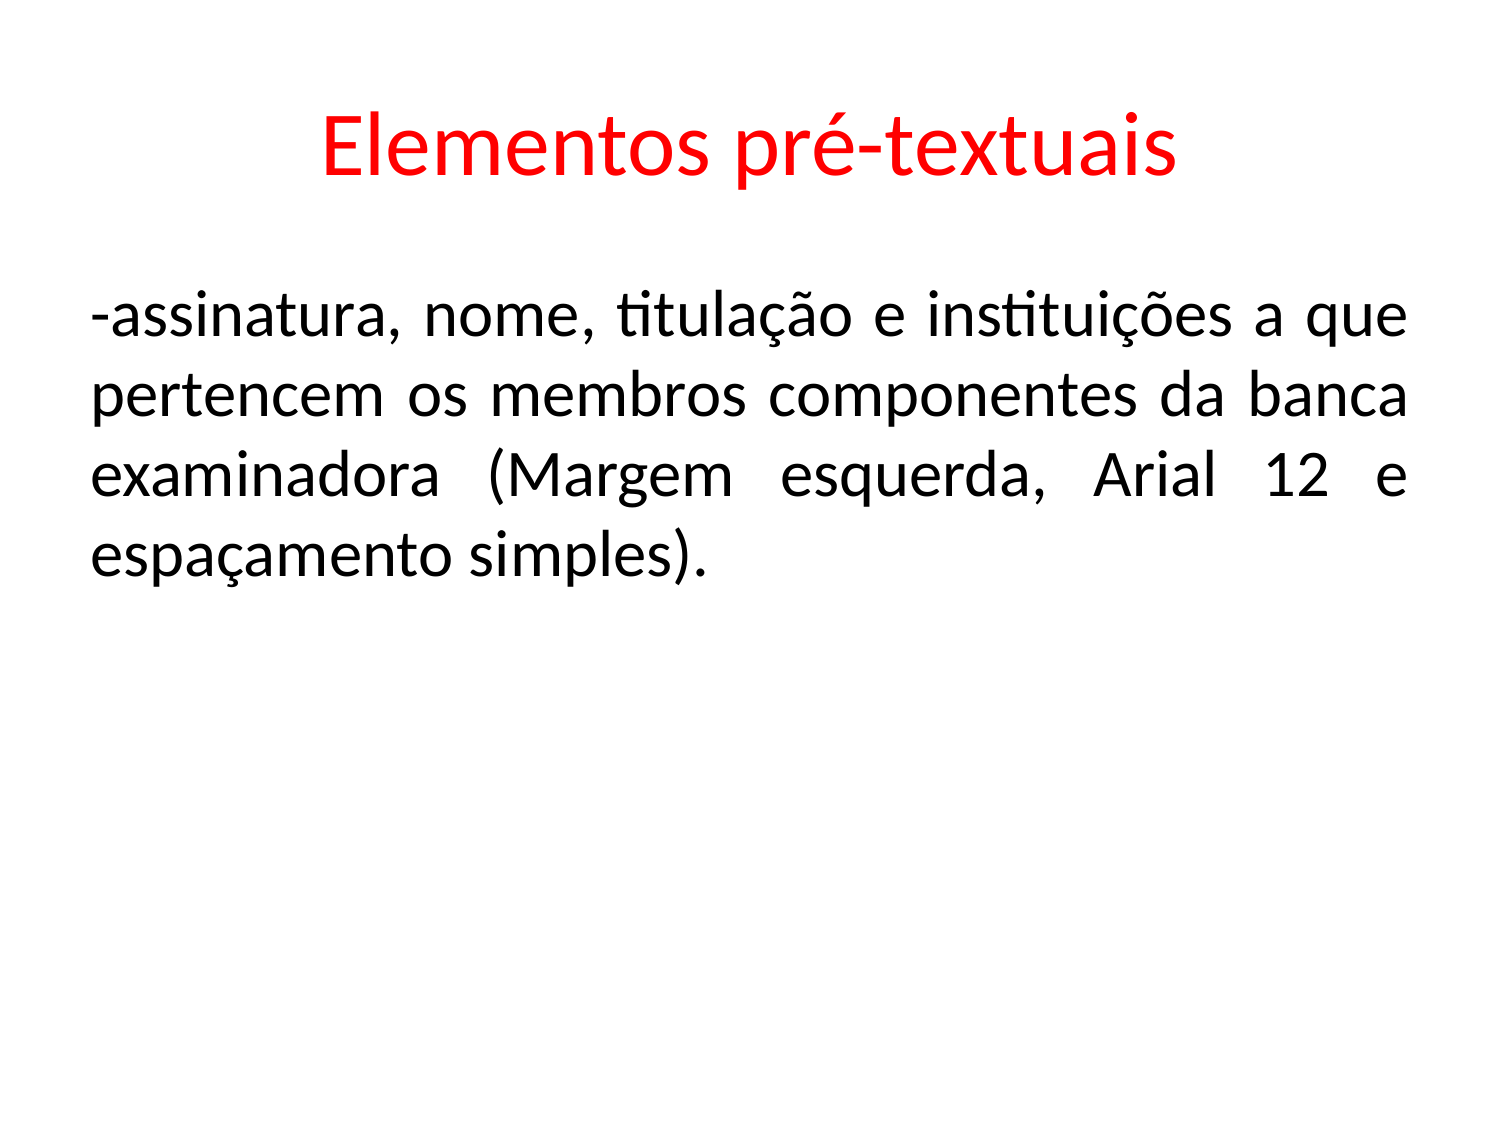

# Elementos pré-textuais
-assinatura, nome, titulação e instituições a que pertencem os membros componentes da banca examinadora (Margem esquerda, Arial 12 e espaçamento simples).